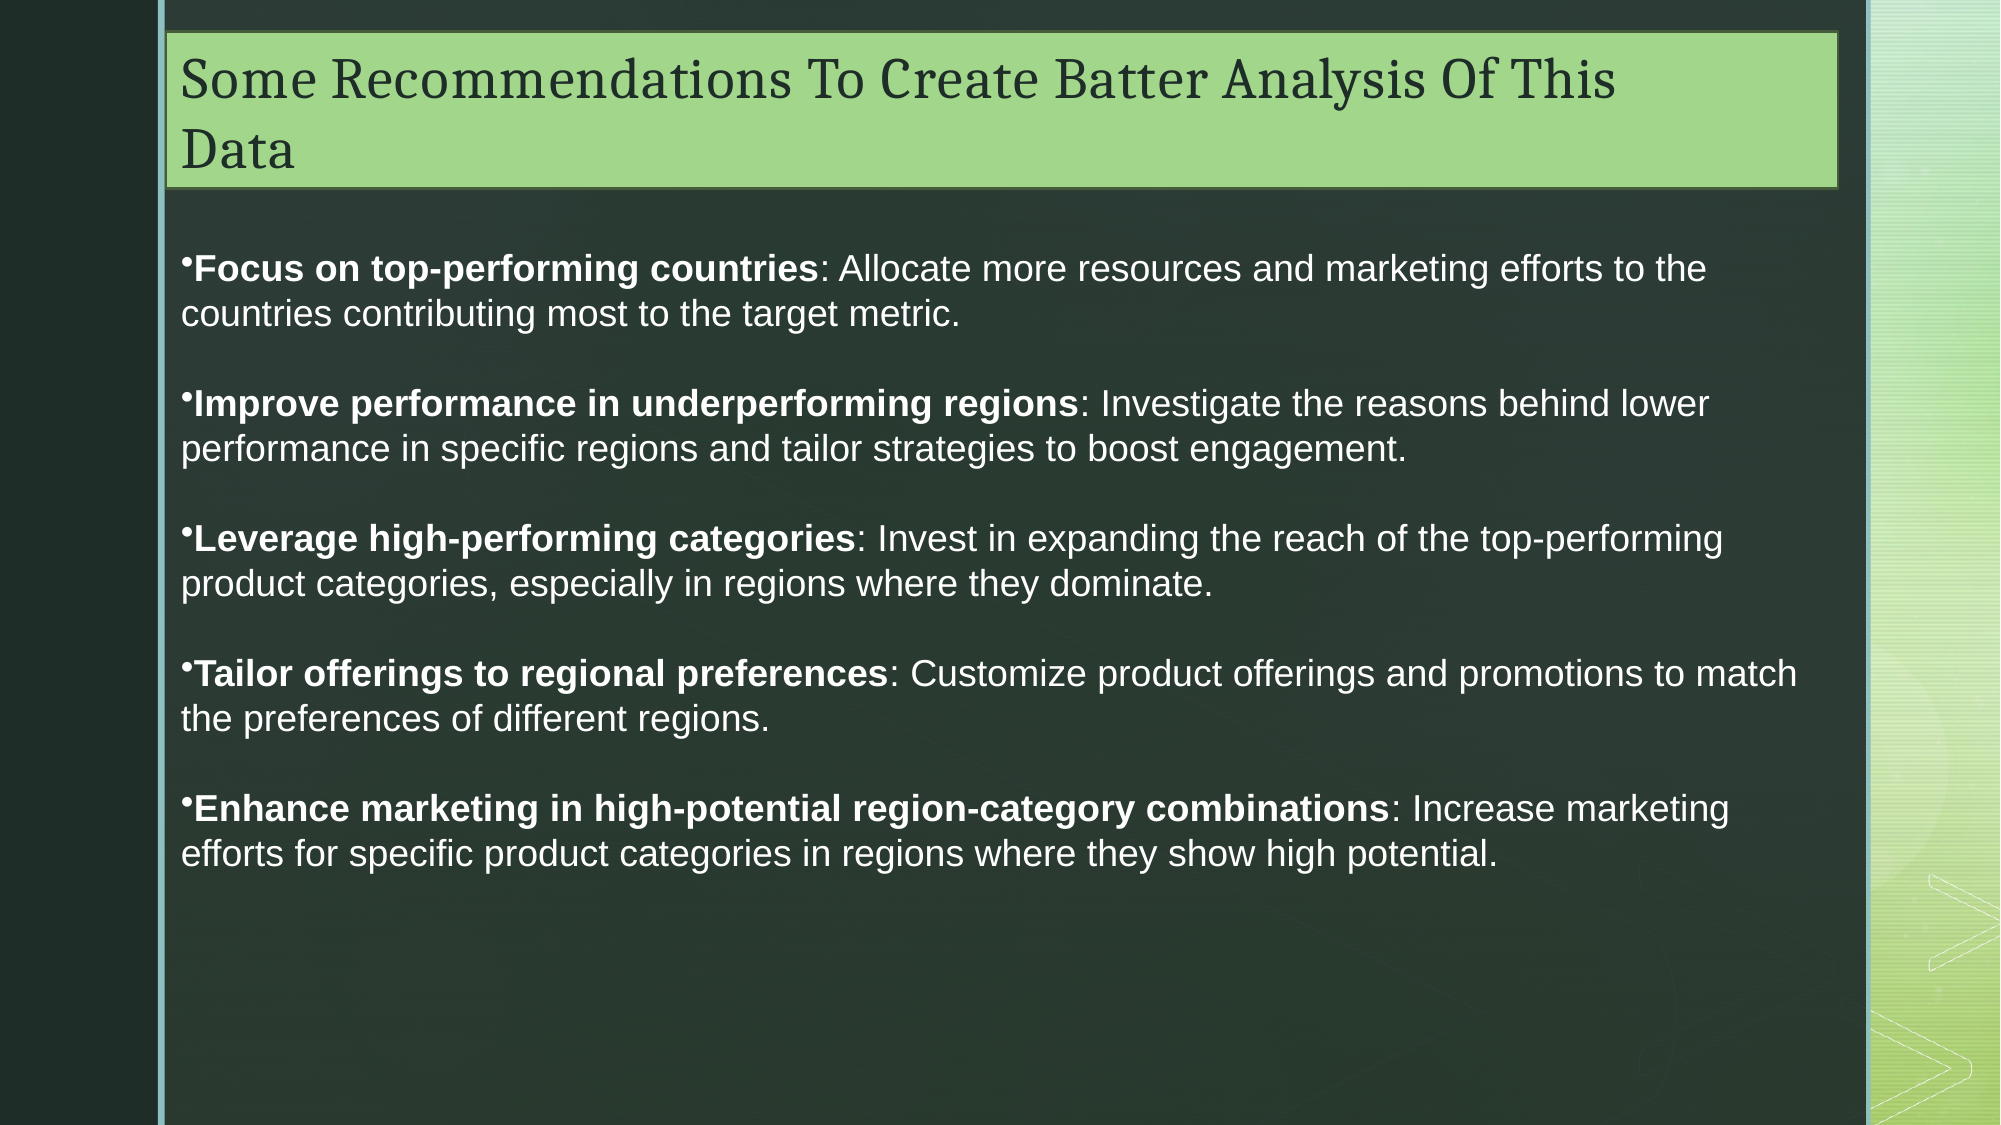

Some Recommendations To Create Batter Analysis Of This Data
Focus on top-performing countries: Allocate more resources and marketing efforts to the countries contributing most to the target metric.

Improve performance in underperforming regions: Investigate the reasons behind lower performance in specific regions and tailor strategies to boost engagement.

Leverage high-performing categories: Invest in expanding the reach of the top-performing product categories, especially in regions where they dominate.

Tailor offerings to regional preferences: Customize product offerings and promotions to match the preferences of different regions.

Enhance marketing in high-potential region-category combinations: Increase marketing efforts for specific product categories in regions where they show high potential.